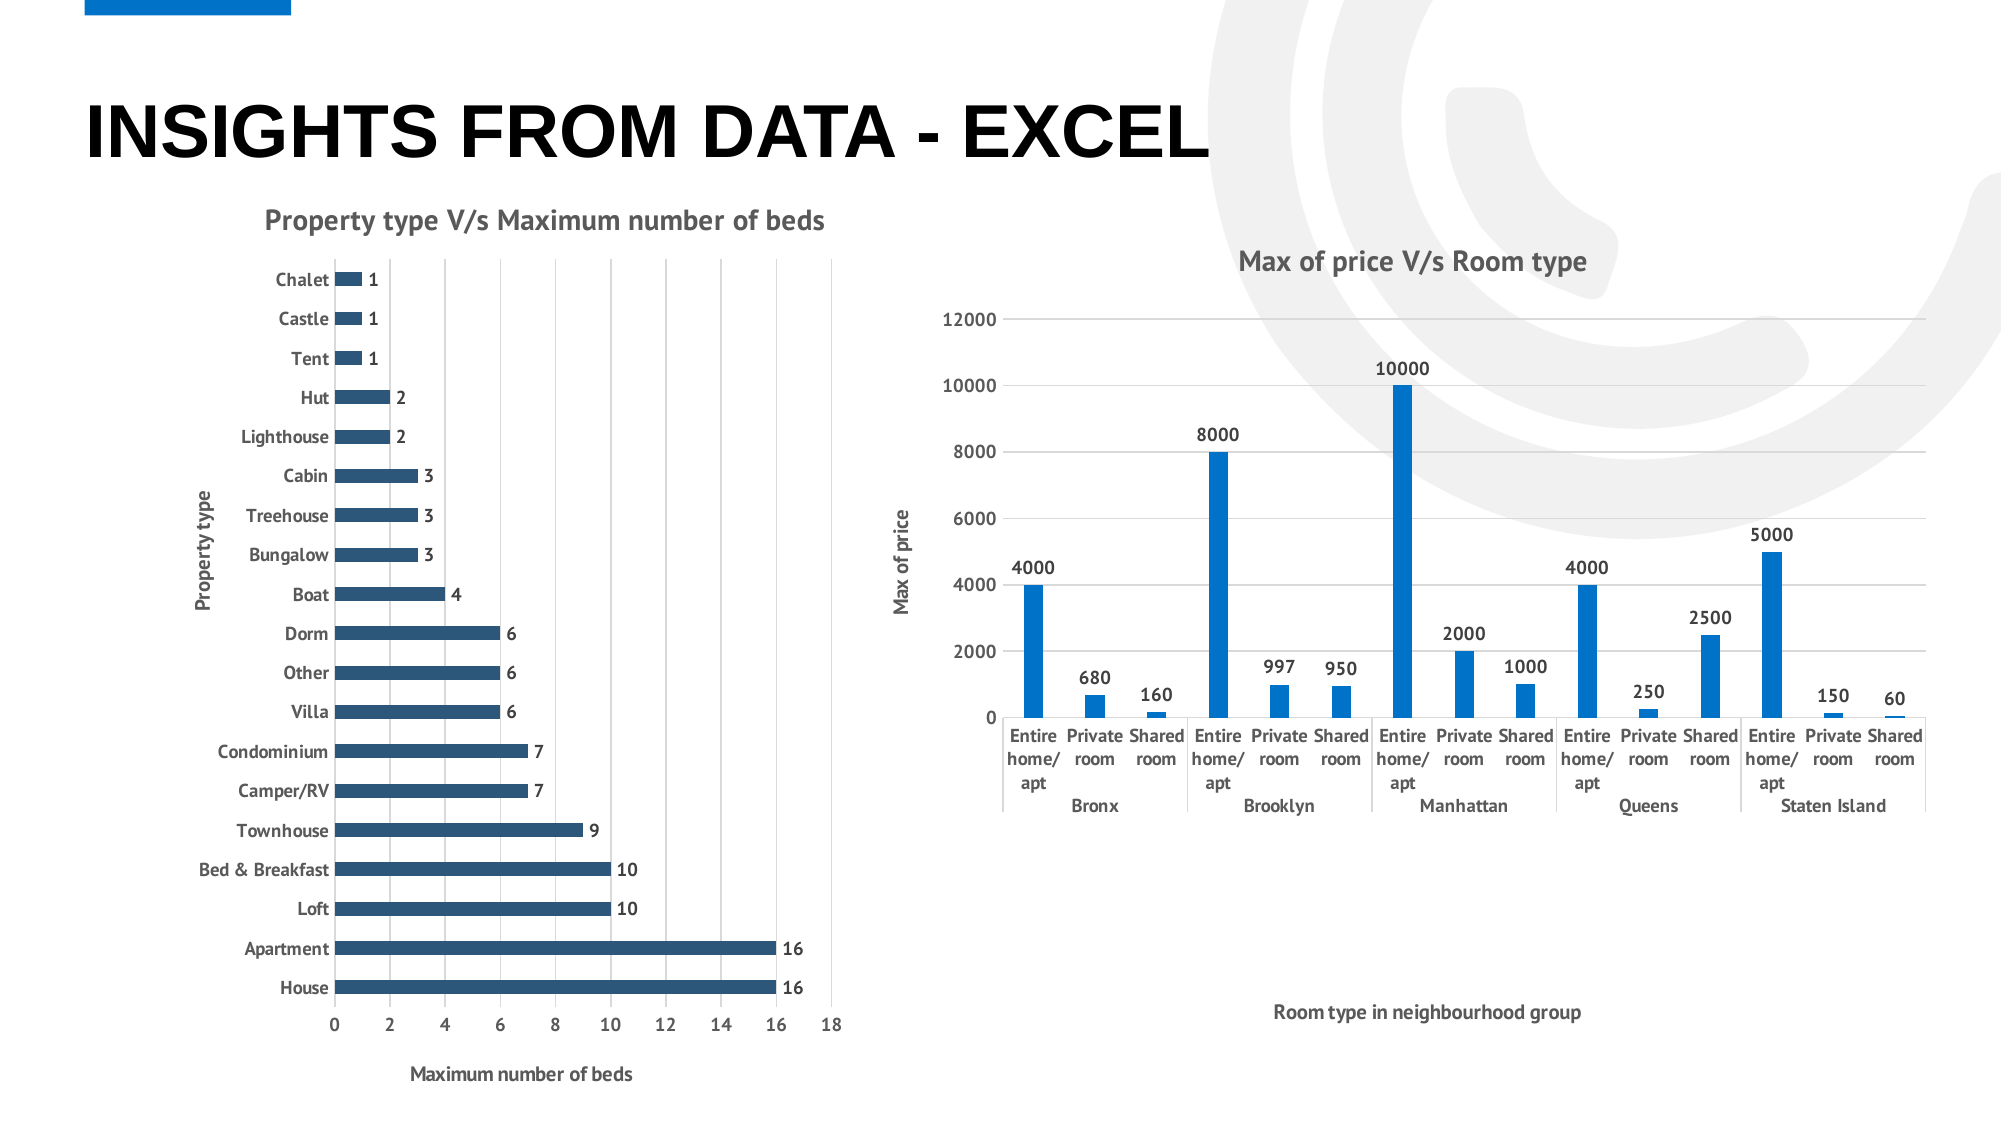

# INSIGHTS From Data - Excel

### Chart: Property type V/s Maximum number of beds

| Category | Total |
|---|---|
| House | 16.0 |
| Apartment | 16.0 |
| Loft | 10.0 |
| Bed & Breakfast | 10.0 |
| Townhouse | 9.0 |
| Camper/RV | 7.0 |
| Condominium | 7.0 |
| Villa | 6.0 |
| Other | 6.0 |
| Dorm | 6.0 |
| Boat | 4.0 |
| Bungalow | 3.0 |
| Treehouse | 3.0 |
| Cabin | 3.0 |
| Lighthouse | 2.0 |
| Hut | 2.0 |
| Tent | 1.0 |
| Castle | 1.0 |
| Chalet | 1.0 |

### Chart: Max of price V/s Room type

| Category | Total |
|---|---|
| Entire home/apt | 4000.0 |
| Private room | 680.0 |
| Shared room | 160.0 |
| Entire home/apt | 8000.0 |
| Private room | 997.0 |
| Shared room | 950.0 |
| Entire home/apt | 10000.0 |
| Private room | 2000.0 |
| Shared room | 1000.0 |
| Entire home/apt | 4000.0 |
| Private room | 250.0 |
| Shared room | 2500.0 |
| Entire home/apt | 5000.0 |
| Private room | 150.0 |
| Shared room | 60.0 |

### Chart: Number of reviews in the property type

| Category |
|---|